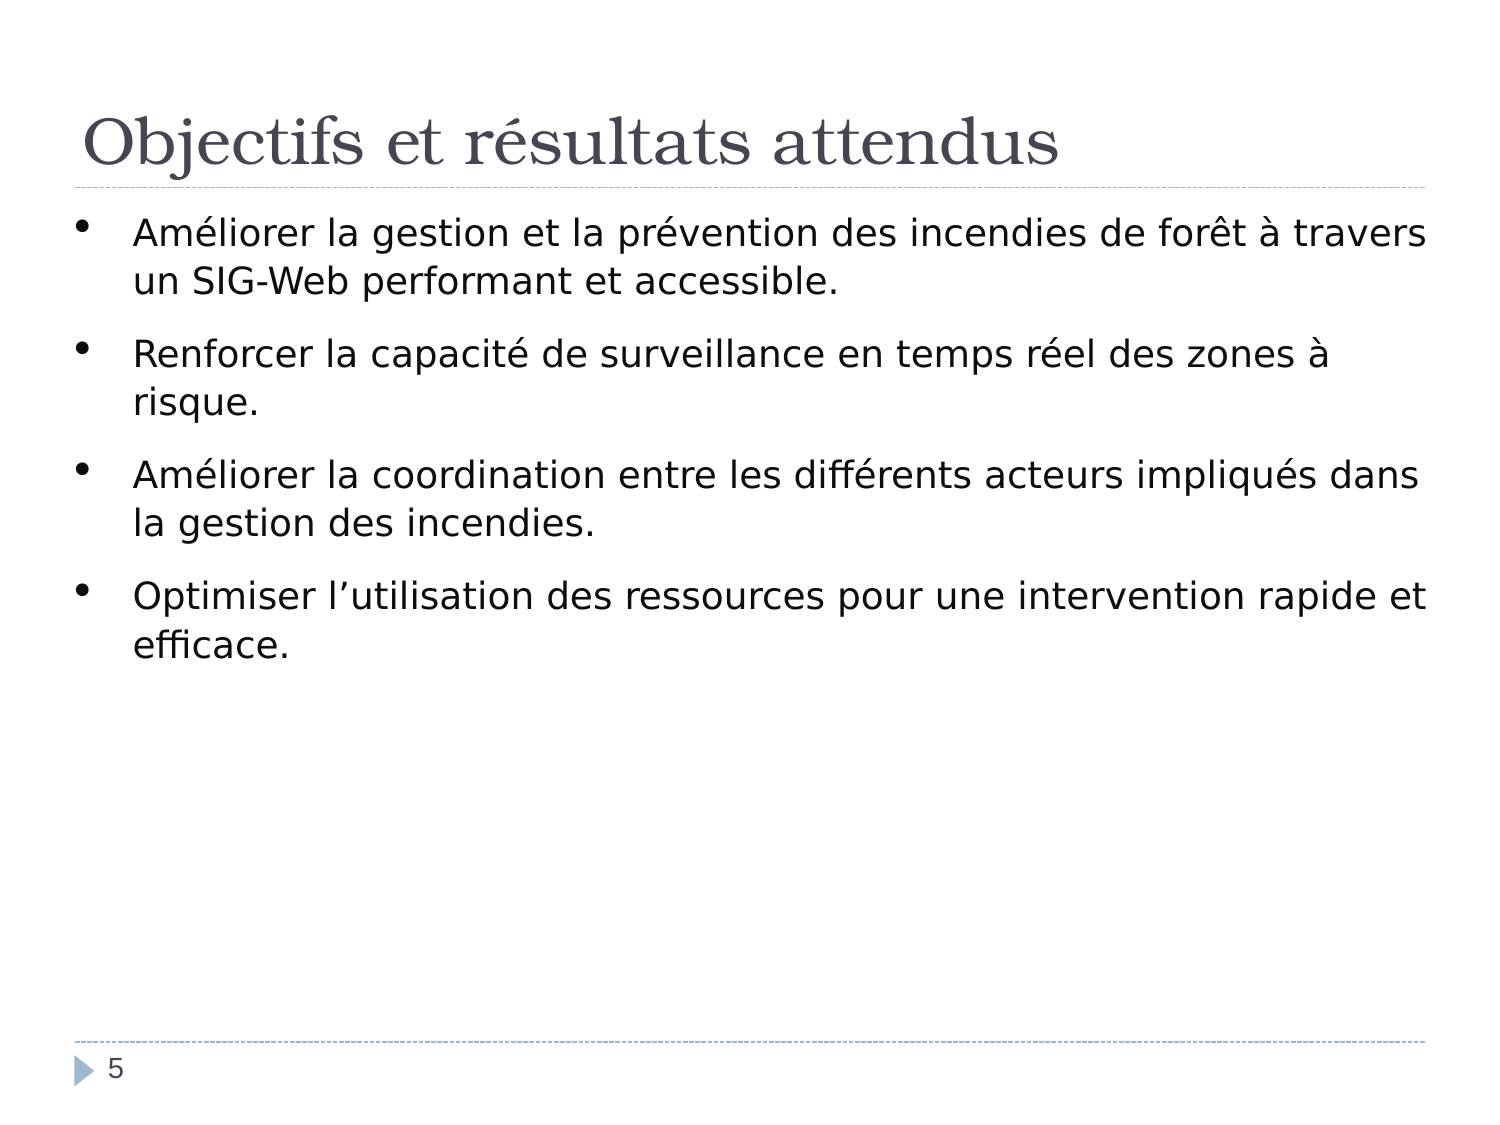

# Objectifs et résultats attendus
Améliorer la gestion et la prévention des incendies de forêt à travers un SIG-Web performant et accessible.
Renforcer la capacité de surveillance en temps réel des zones à risque.
Améliorer la coordination entre les différents acteurs impliqués dans la gestion des incendies.
Optimiser l’utilisation des ressources pour une intervention rapide et efficace.

5